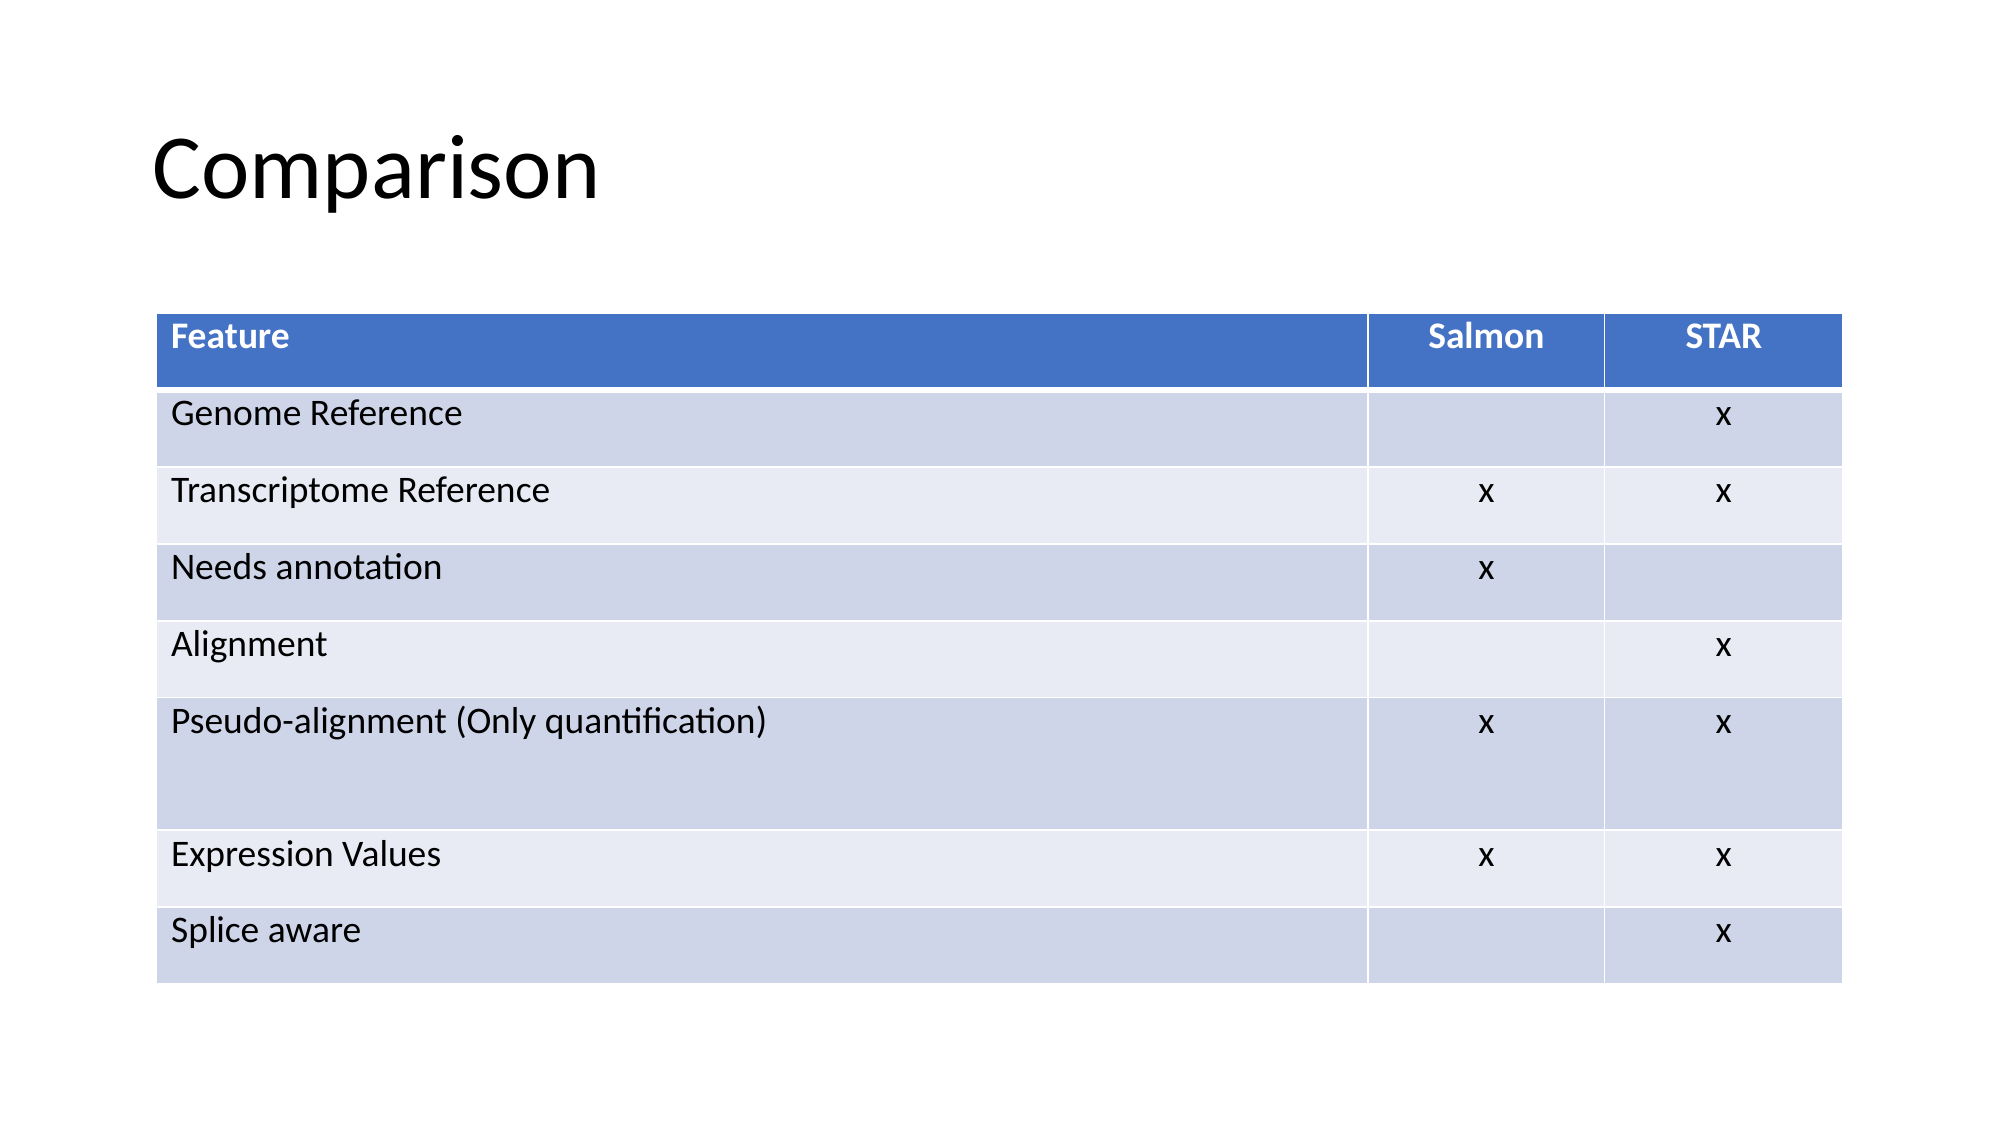

# Comparison
| Feature | Salmon | STAR |
| --- | --- | --- |
| Genome Reference |  | x |
| Transcriptome Reference | x | x |
| Needs annotation | x |  |
| Alignment |  | x |
| Pseudo-alignment (Only quantification) | x | x |
| Expression Values | x | x |
| Splice aware |  | x |